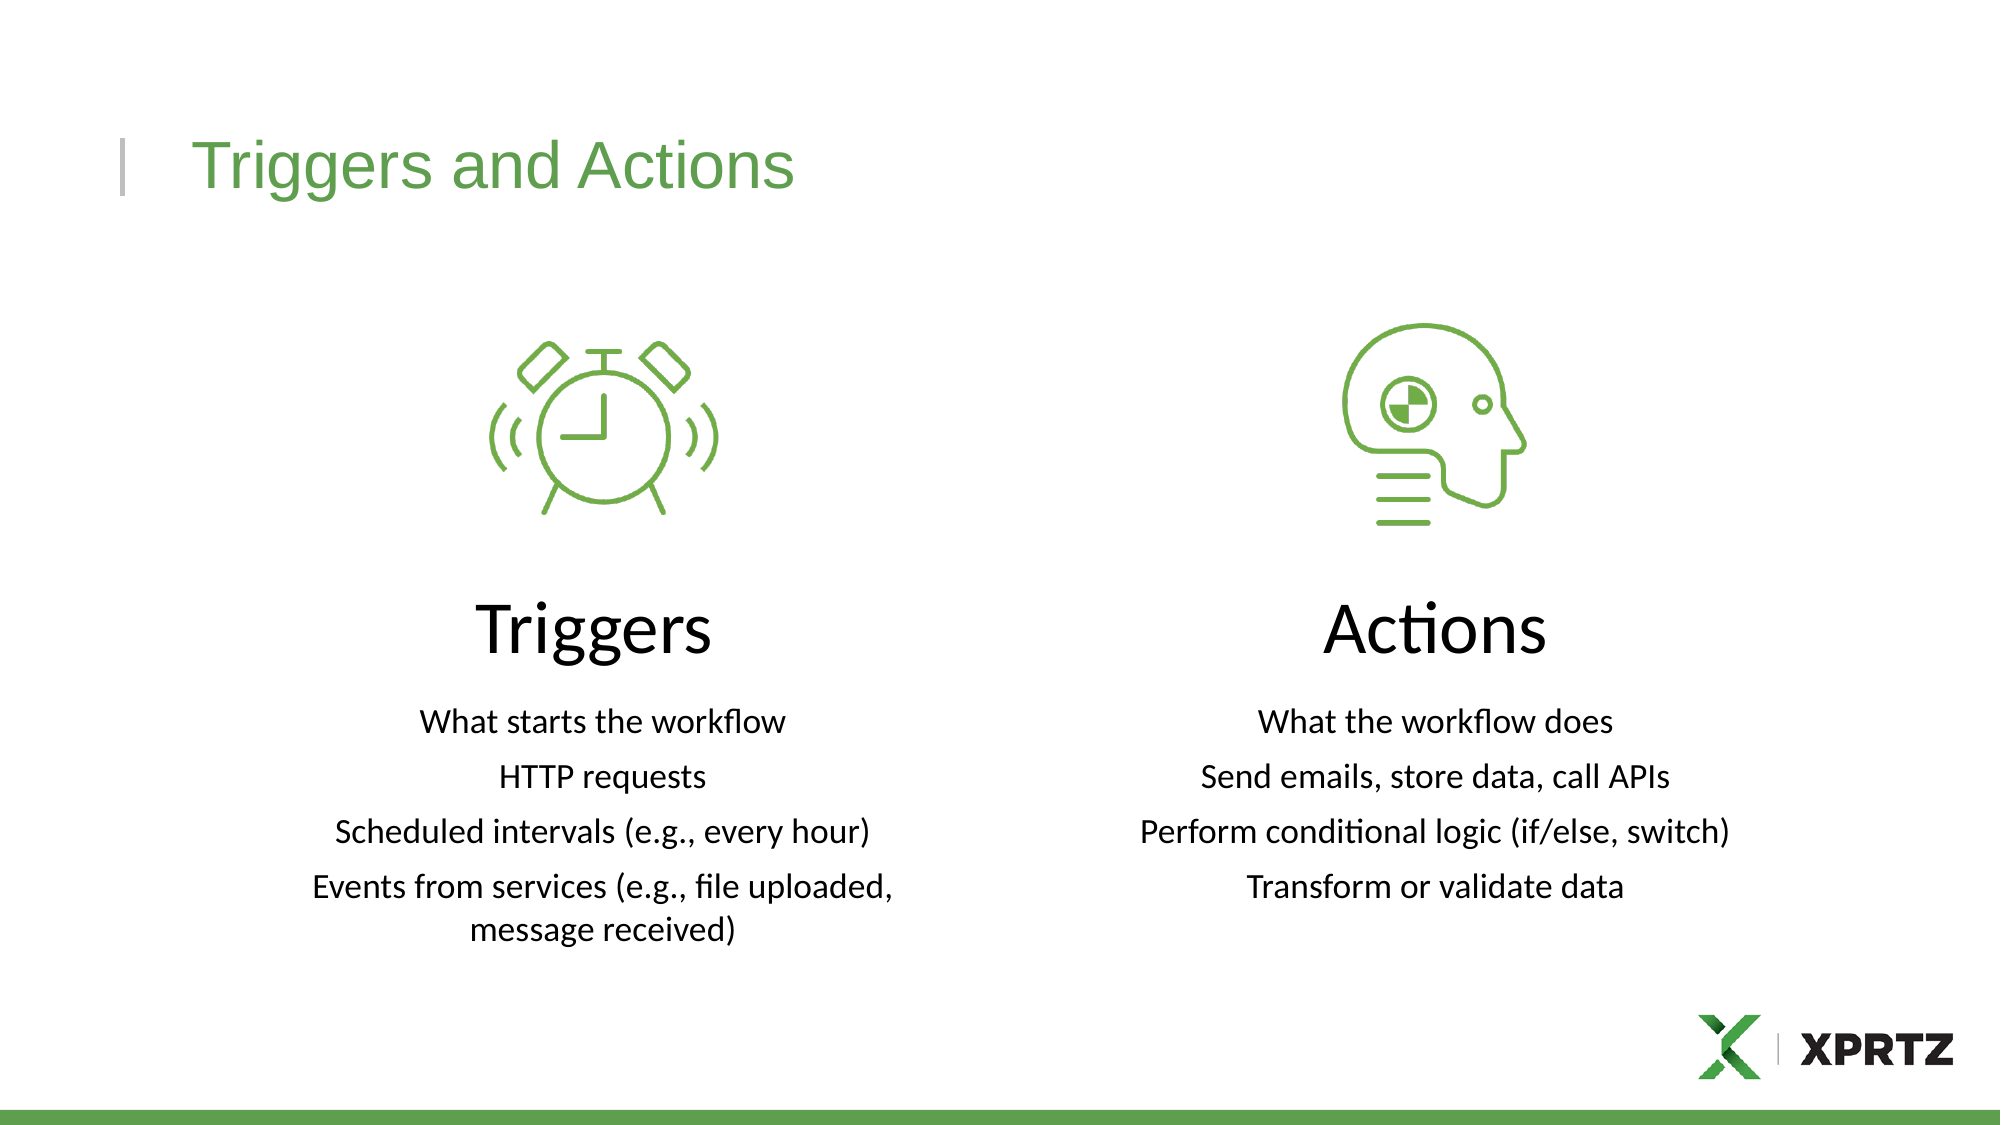

# Triggers and Actions
Triggers
What starts the workflow
HTTP requests
Scheduled intervals (e.g., every hour)
Events from services (e.g., file uploaded, message received)
Actions
What the workflow does
Send emails, store data, call APIs
Perform conditional logic (if/else, switch)
Transform or validate data